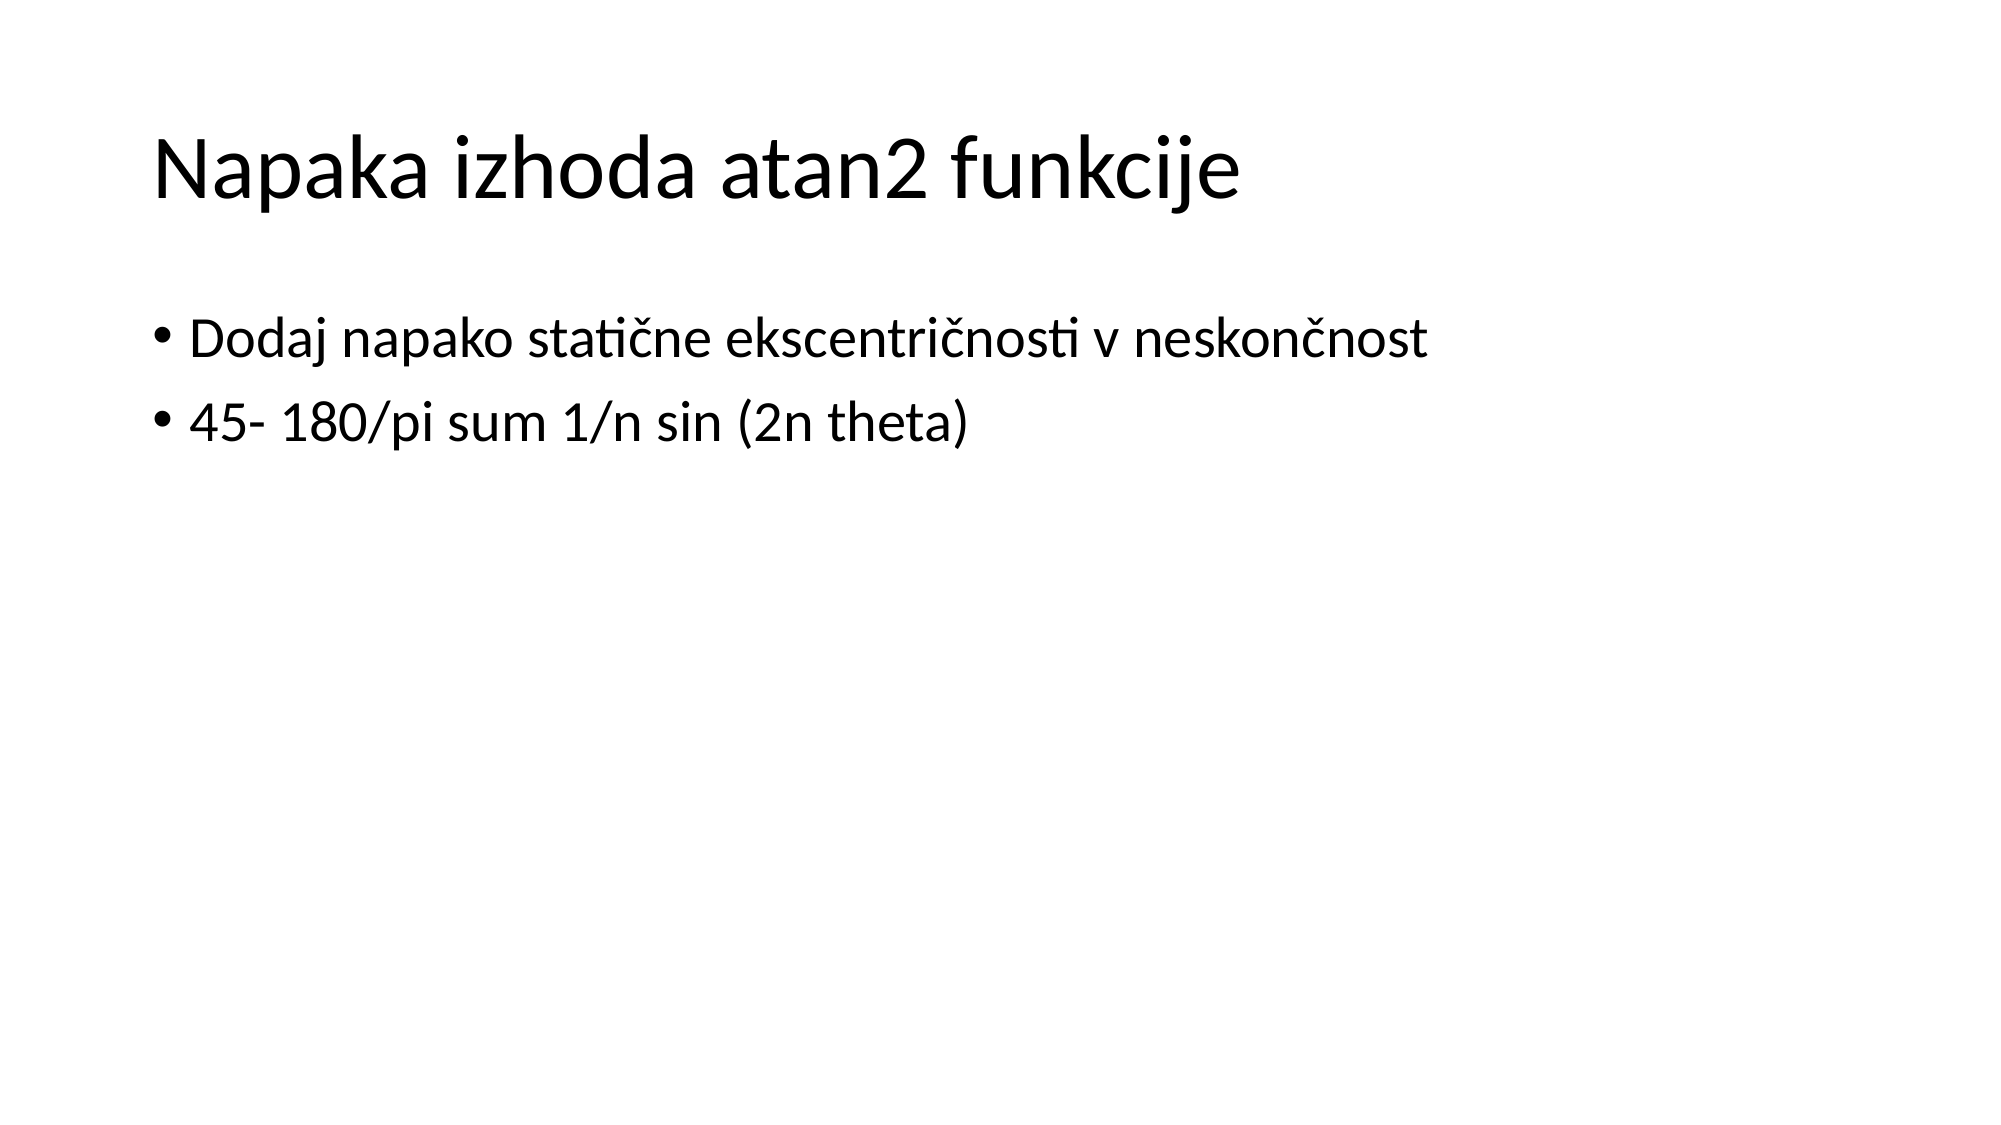

# Napaka izhoda atan2 funkcije
Dodaj napako statične ekscentričnosti v neskončnost
45- 180/pi sum 1/n sin (2n theta)